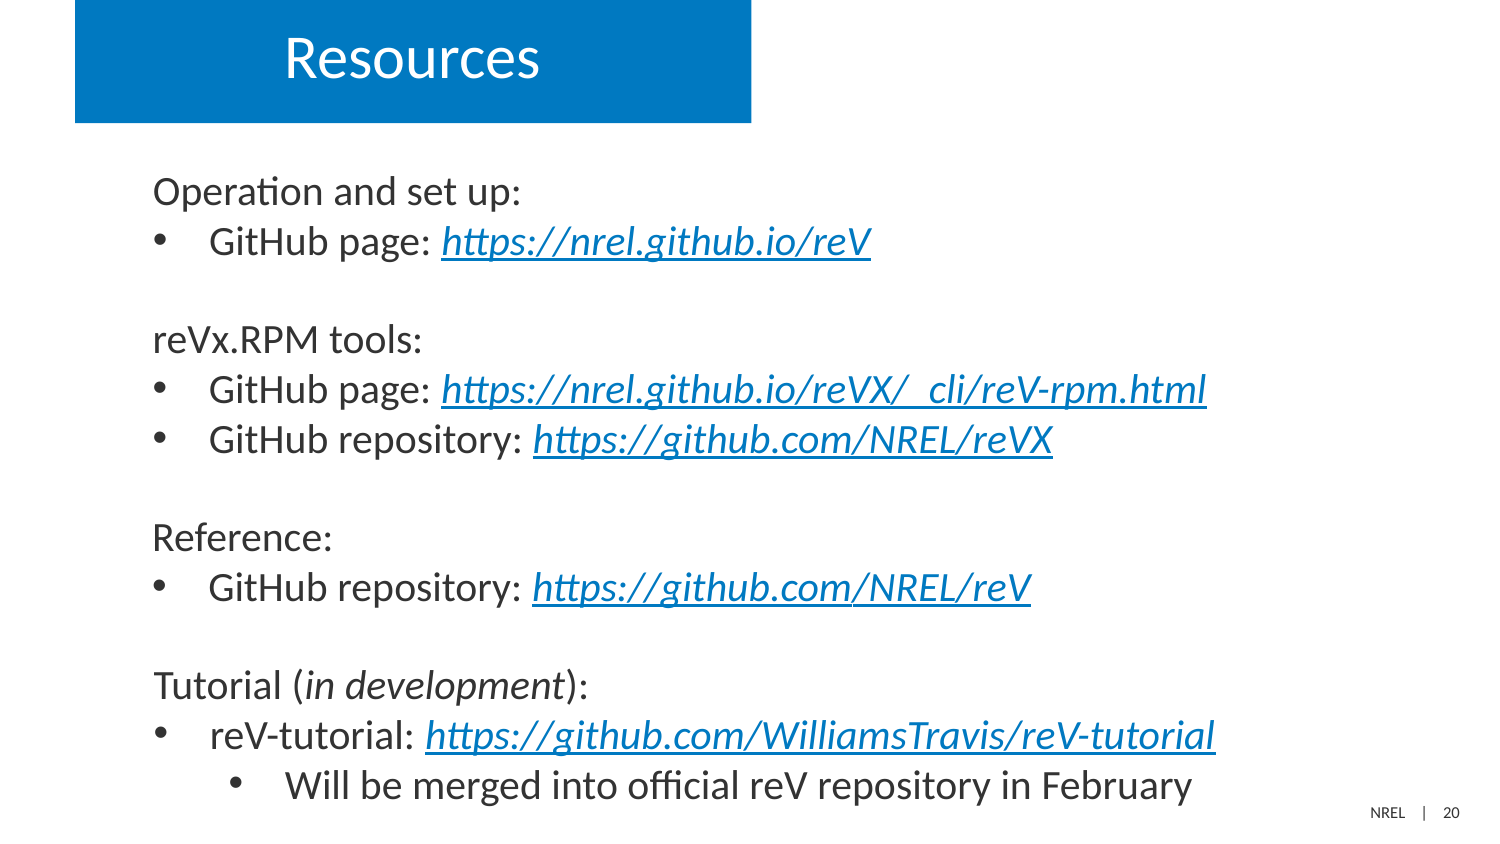

# Resources
Operation and set up:
GitHub page: https://nrel.github.io/reV
reVx.RPM tools:
GitHub page: https://nrel.github.io/reVX/_cli/reV-rpm.html
GitHub repository: https://github.com/NREL/reVX
Reference:
GitHub repository: https://github.com/NREL/reV
Tutorial (in development):
reV-tutorial: https://github.com/WilliamsTravis/reV-tutorial
Will be merged into official reV repository in February